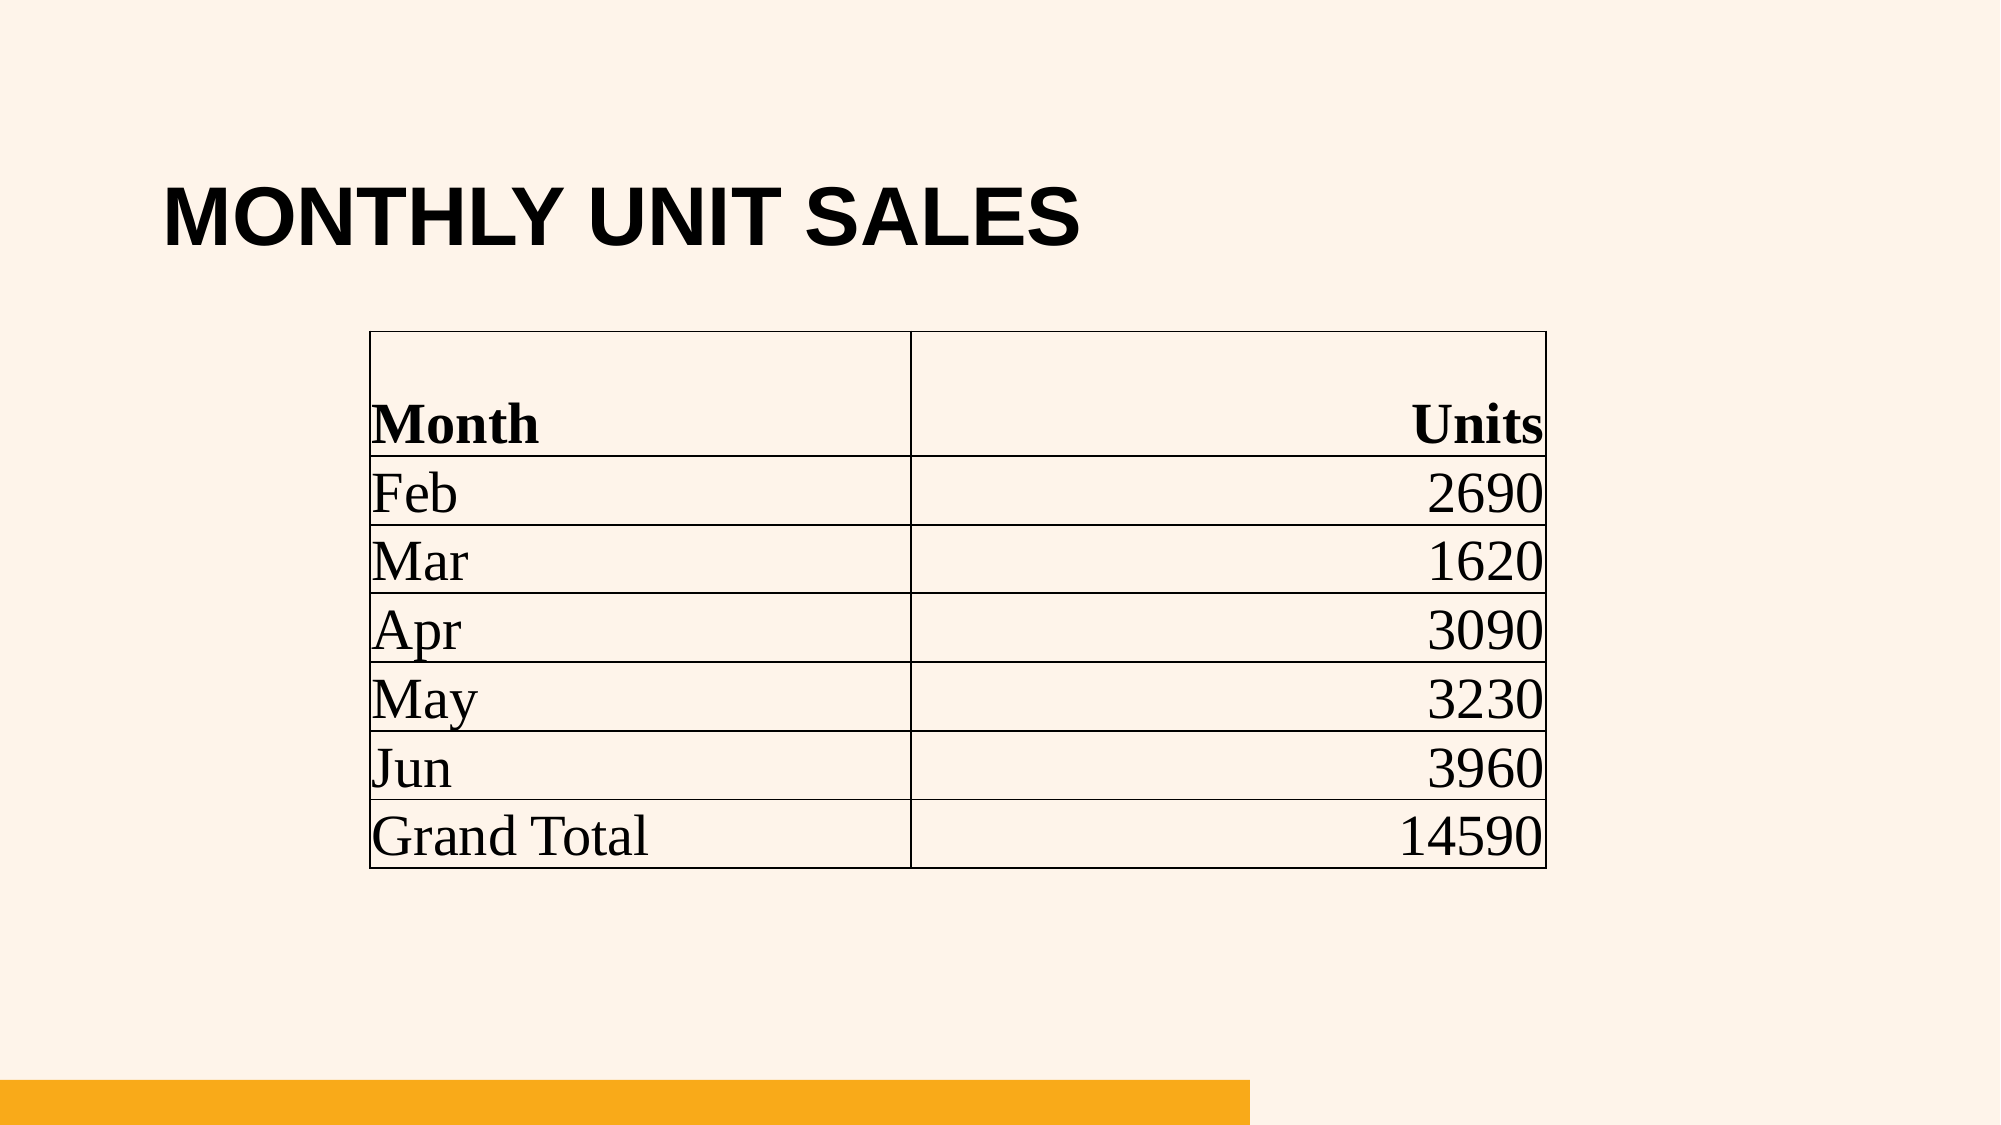

# Monthly unit Sales
| Month | Units |
| --- | --- |
| Feb | 2690 |
| Mar | 1620 |
| Apr | 3090 |
| May | 3230 |
| Jun | 3960 |
| Grand Total | 14590 |